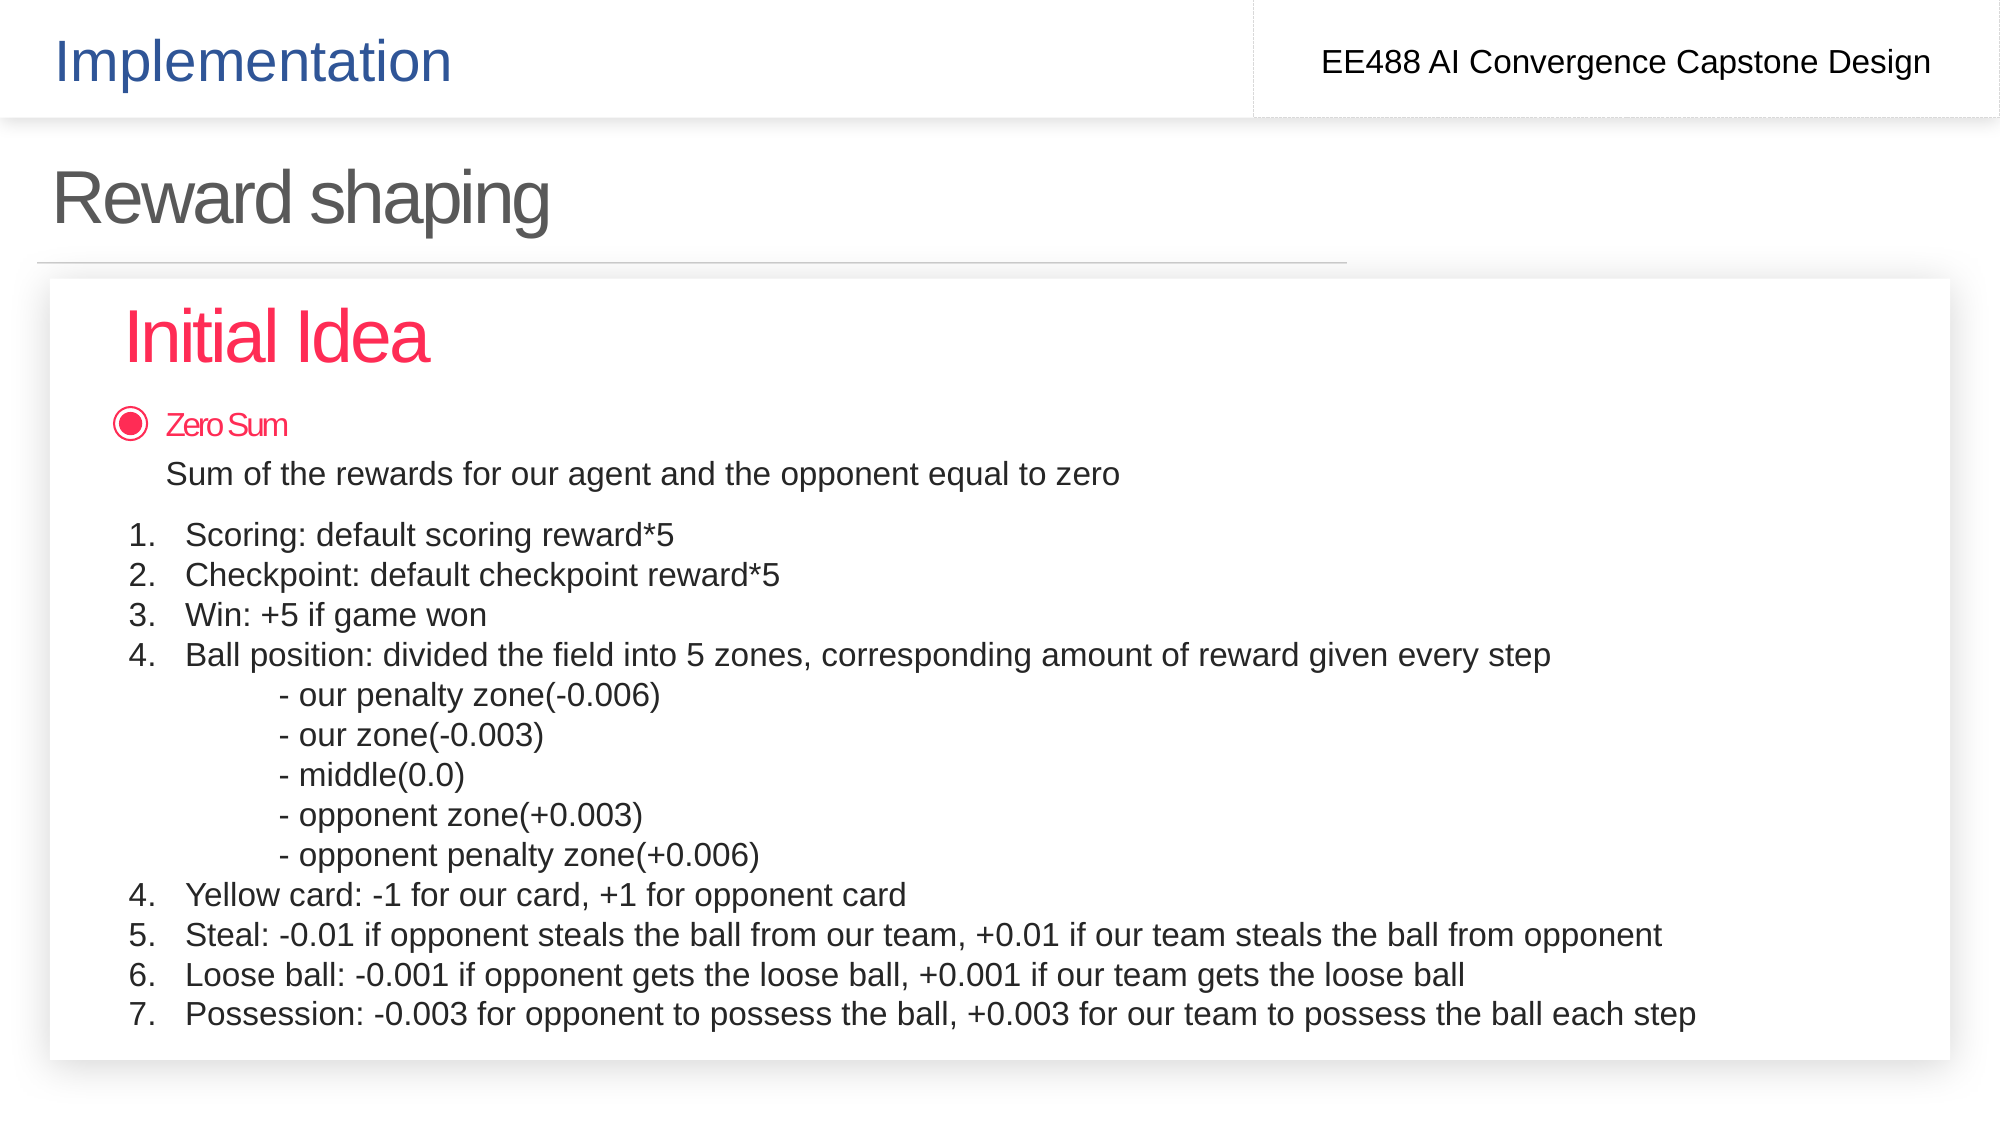

Implementation
EE488 AI Convergence Capstone Design
Reward shaping

Initial Idea
Zero Sum

Sum of the rewards for our agent and the opponent equal to zero
Scoring: default scoring reward*5
Checkpoint: default checkpoint reward*5
Win: +5 if game won
Ball position: divided the field into 5 zones, corresponding amount of reward given every step
	- our penalty zone(-0.006)
	- our zone(-0.003)
	- middle(0.0)
	- opponent zone(+0.003)
	- opponent penalty zone(+0.006)
Yellow card: -1 for our card, +1 for opponent card
Steal: -0.01 if opponent steals the ball from our team, +0.01 if our team steals the ball from opponent
Loose ball: -0.001 if opponent gets the loose ball, +0.001 if our team gets the loose ball
Possession: -0.003 for opponent to possess the ball, +0.003 for our team to possess the ball each step